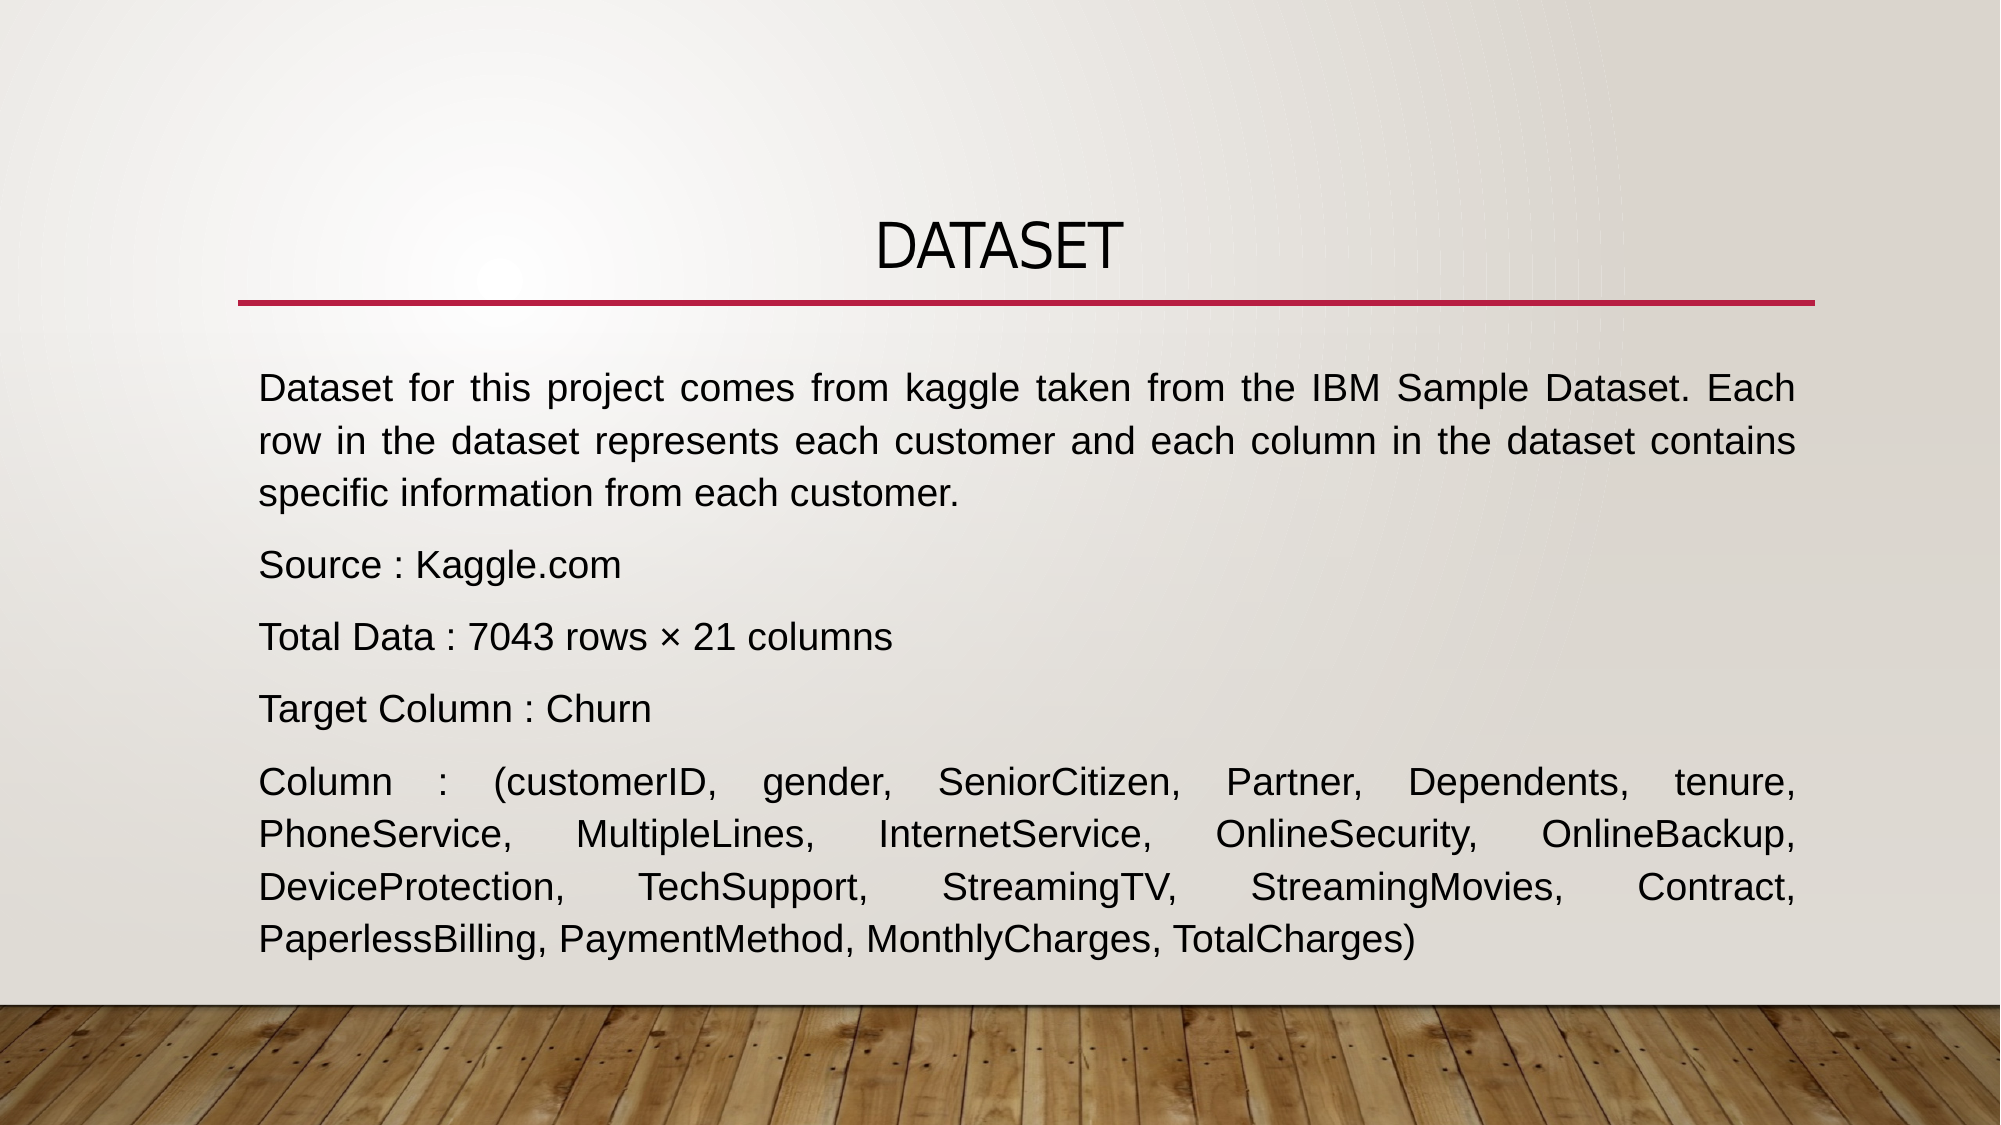

# Dataset
Dataset for this project comes from kaggle taken from the IBM Sample Dataset. Each row in the dataset represents each customer and each column in the dataset contains specific information from each customer.
Source : Kaggle.com
Total Data : 7043 rows × 21 columns
Target Column : Churn
Column : (customerID, gender, SeniorCitizen, Partner, Dependents, tenure, PhoneService, MultipleLines, InternetService, OnlineSecurity, OnlineBackup, DeviceProtection, TechSupport, StreamingTV, StreamingMovies, Contract, PaperlessBilling, PaymentMethod, MonthlyCharges, TotalCharges)